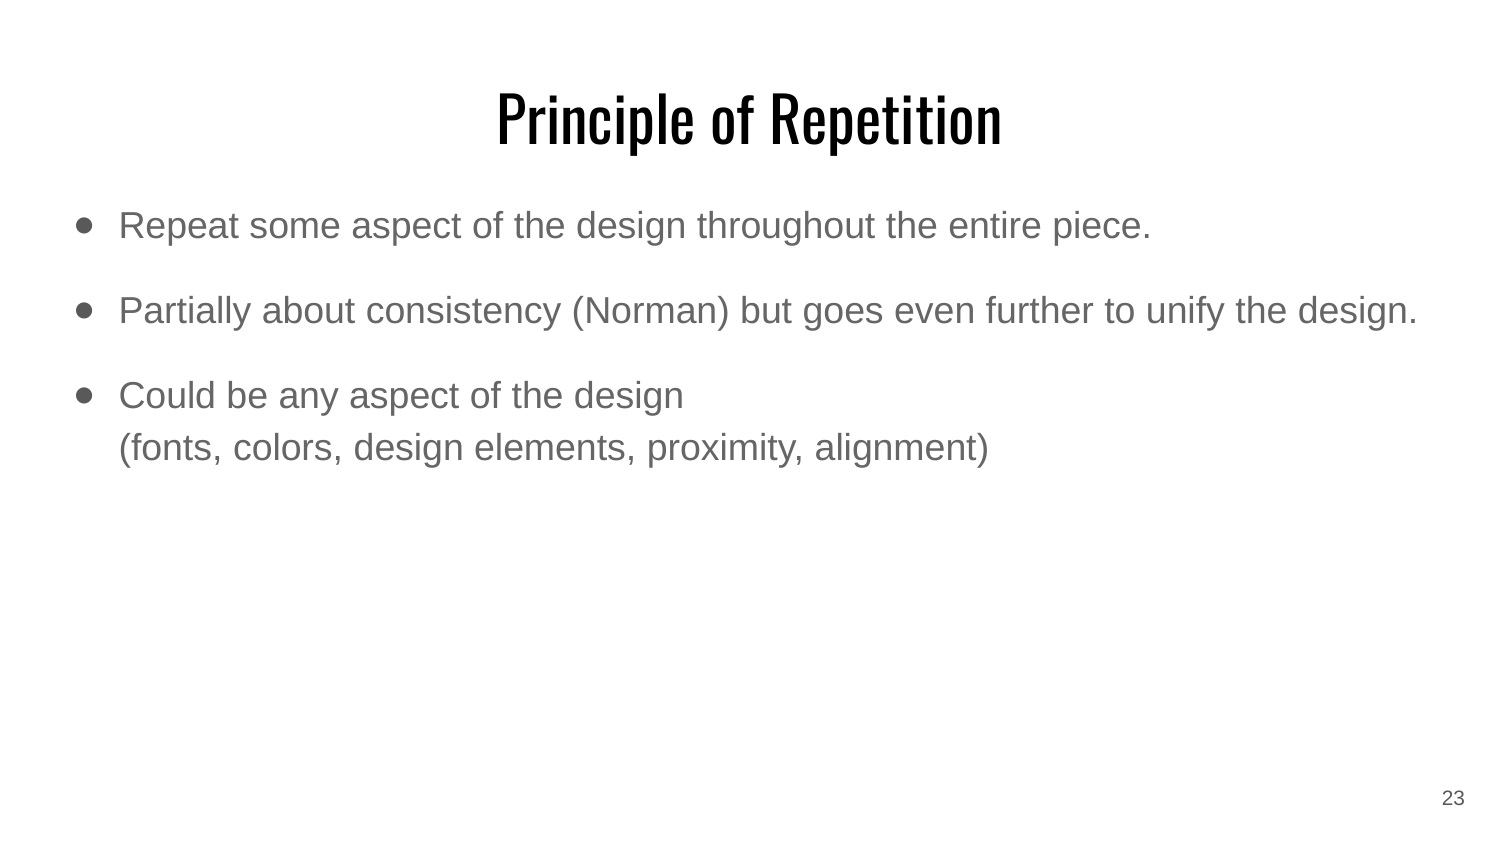

# Principle of Repetition
Repeat some aspect of the design throughout the entire piece.
Partially about consistency (Norman) but goes even further to unify the design.
Could be any aspect of the design
(fonts, colors, design elements, proximity, alignment)
23